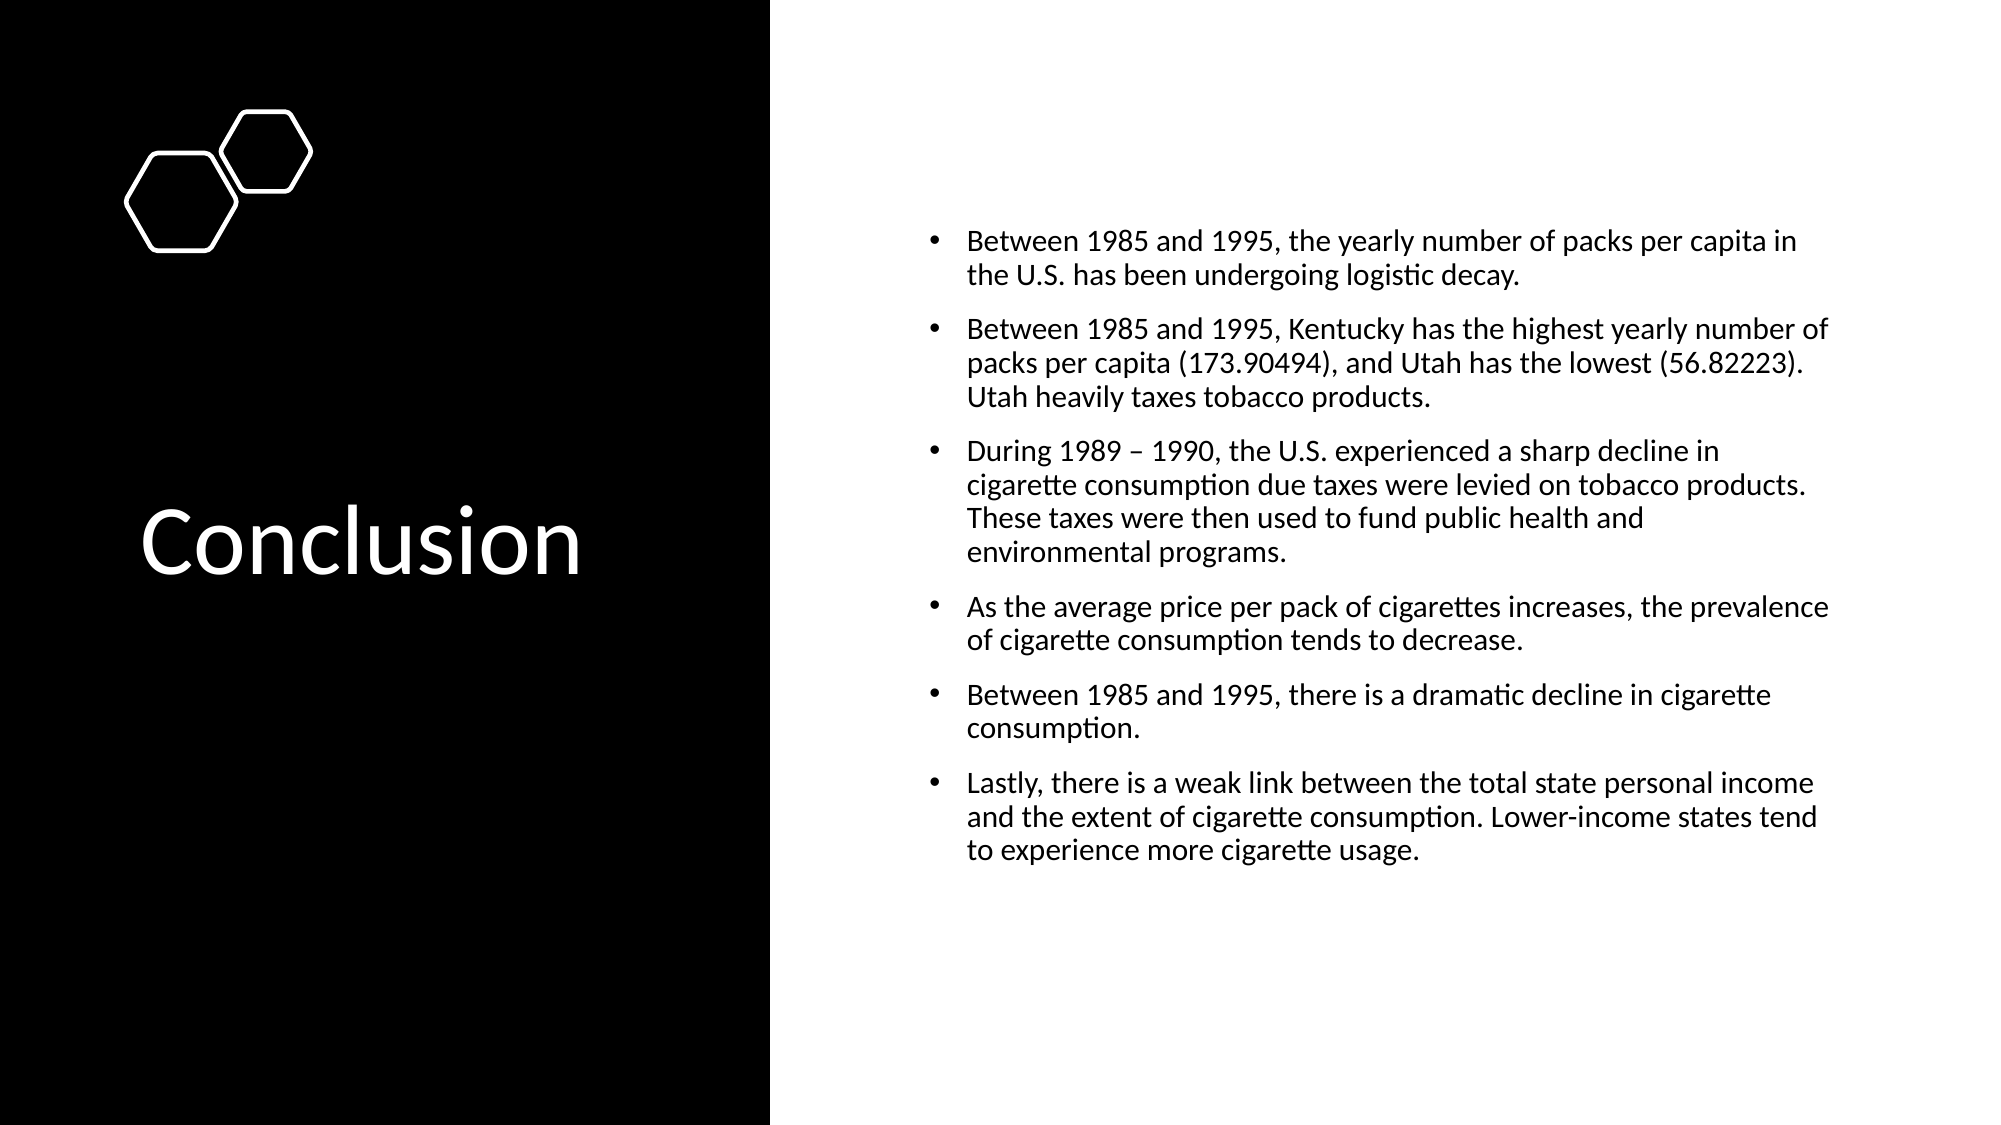

Between 1985 and 1995, the yearly number of packs per capita in the U.S. has been undergoing logistic decay.
Between 1985 and 1995, Kentucky has the highest yearly number of packs per capita (173.90494), and Utah has the lowest (56.82223). Utah heavily taxes tobacco products.
During 1989 – 1990, the U.S. experienced a sharp decline in cigarette consumption due taxes were levied on tobacco products. These taxes were then used to fund public health and environmental programs.
As the average price per pack of cigarettes increases, the prevalence of cigarette consumption tends to decrease.
Between 1985 and 1995, there is a dramatic decline in cigarette consumption.
Lastly, there is a weak link between the total state personal income and the extent of cigarette consumption. Lower-income states tend to experience more cigarette usage.

# Conclusion